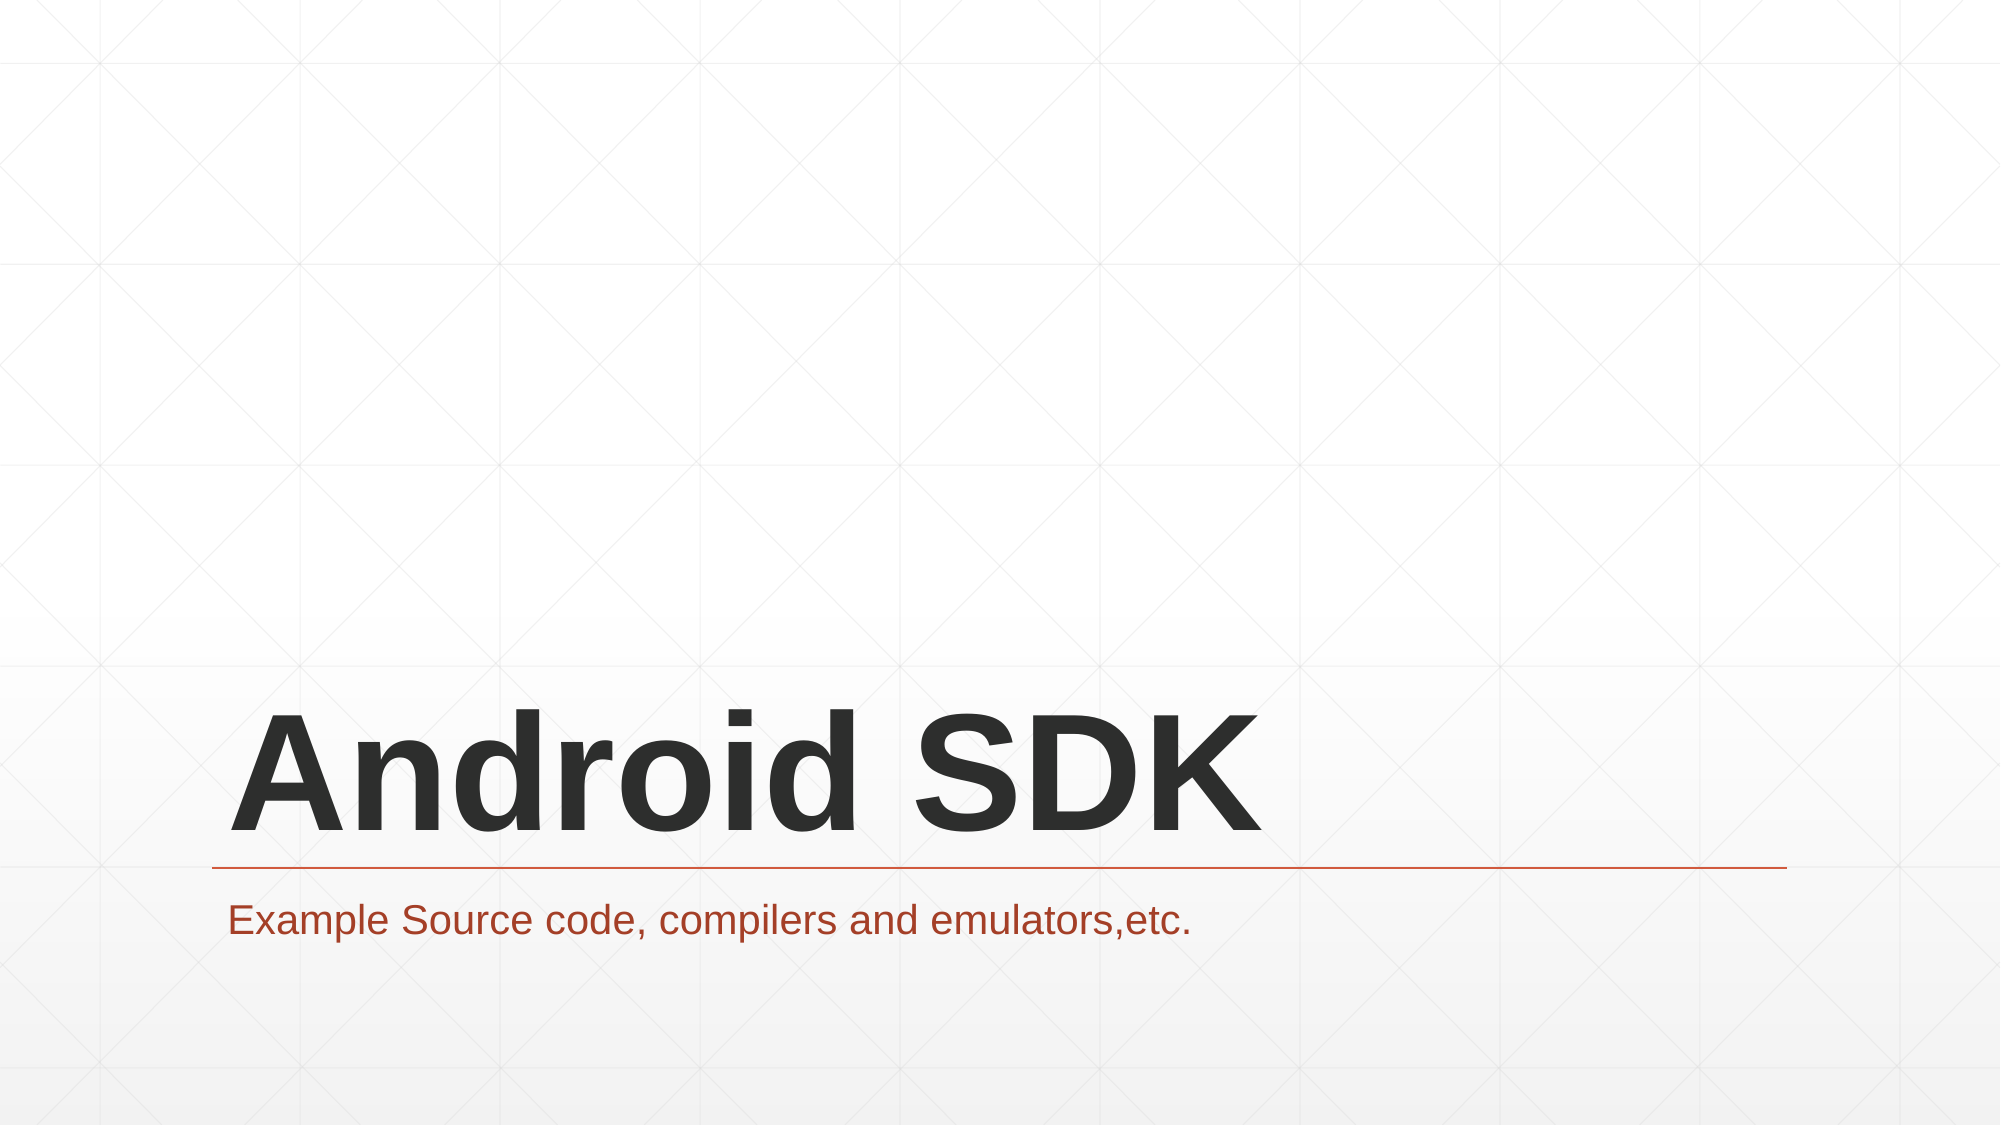

# Android SDK
Example Source code, compilers and emulators,etc.